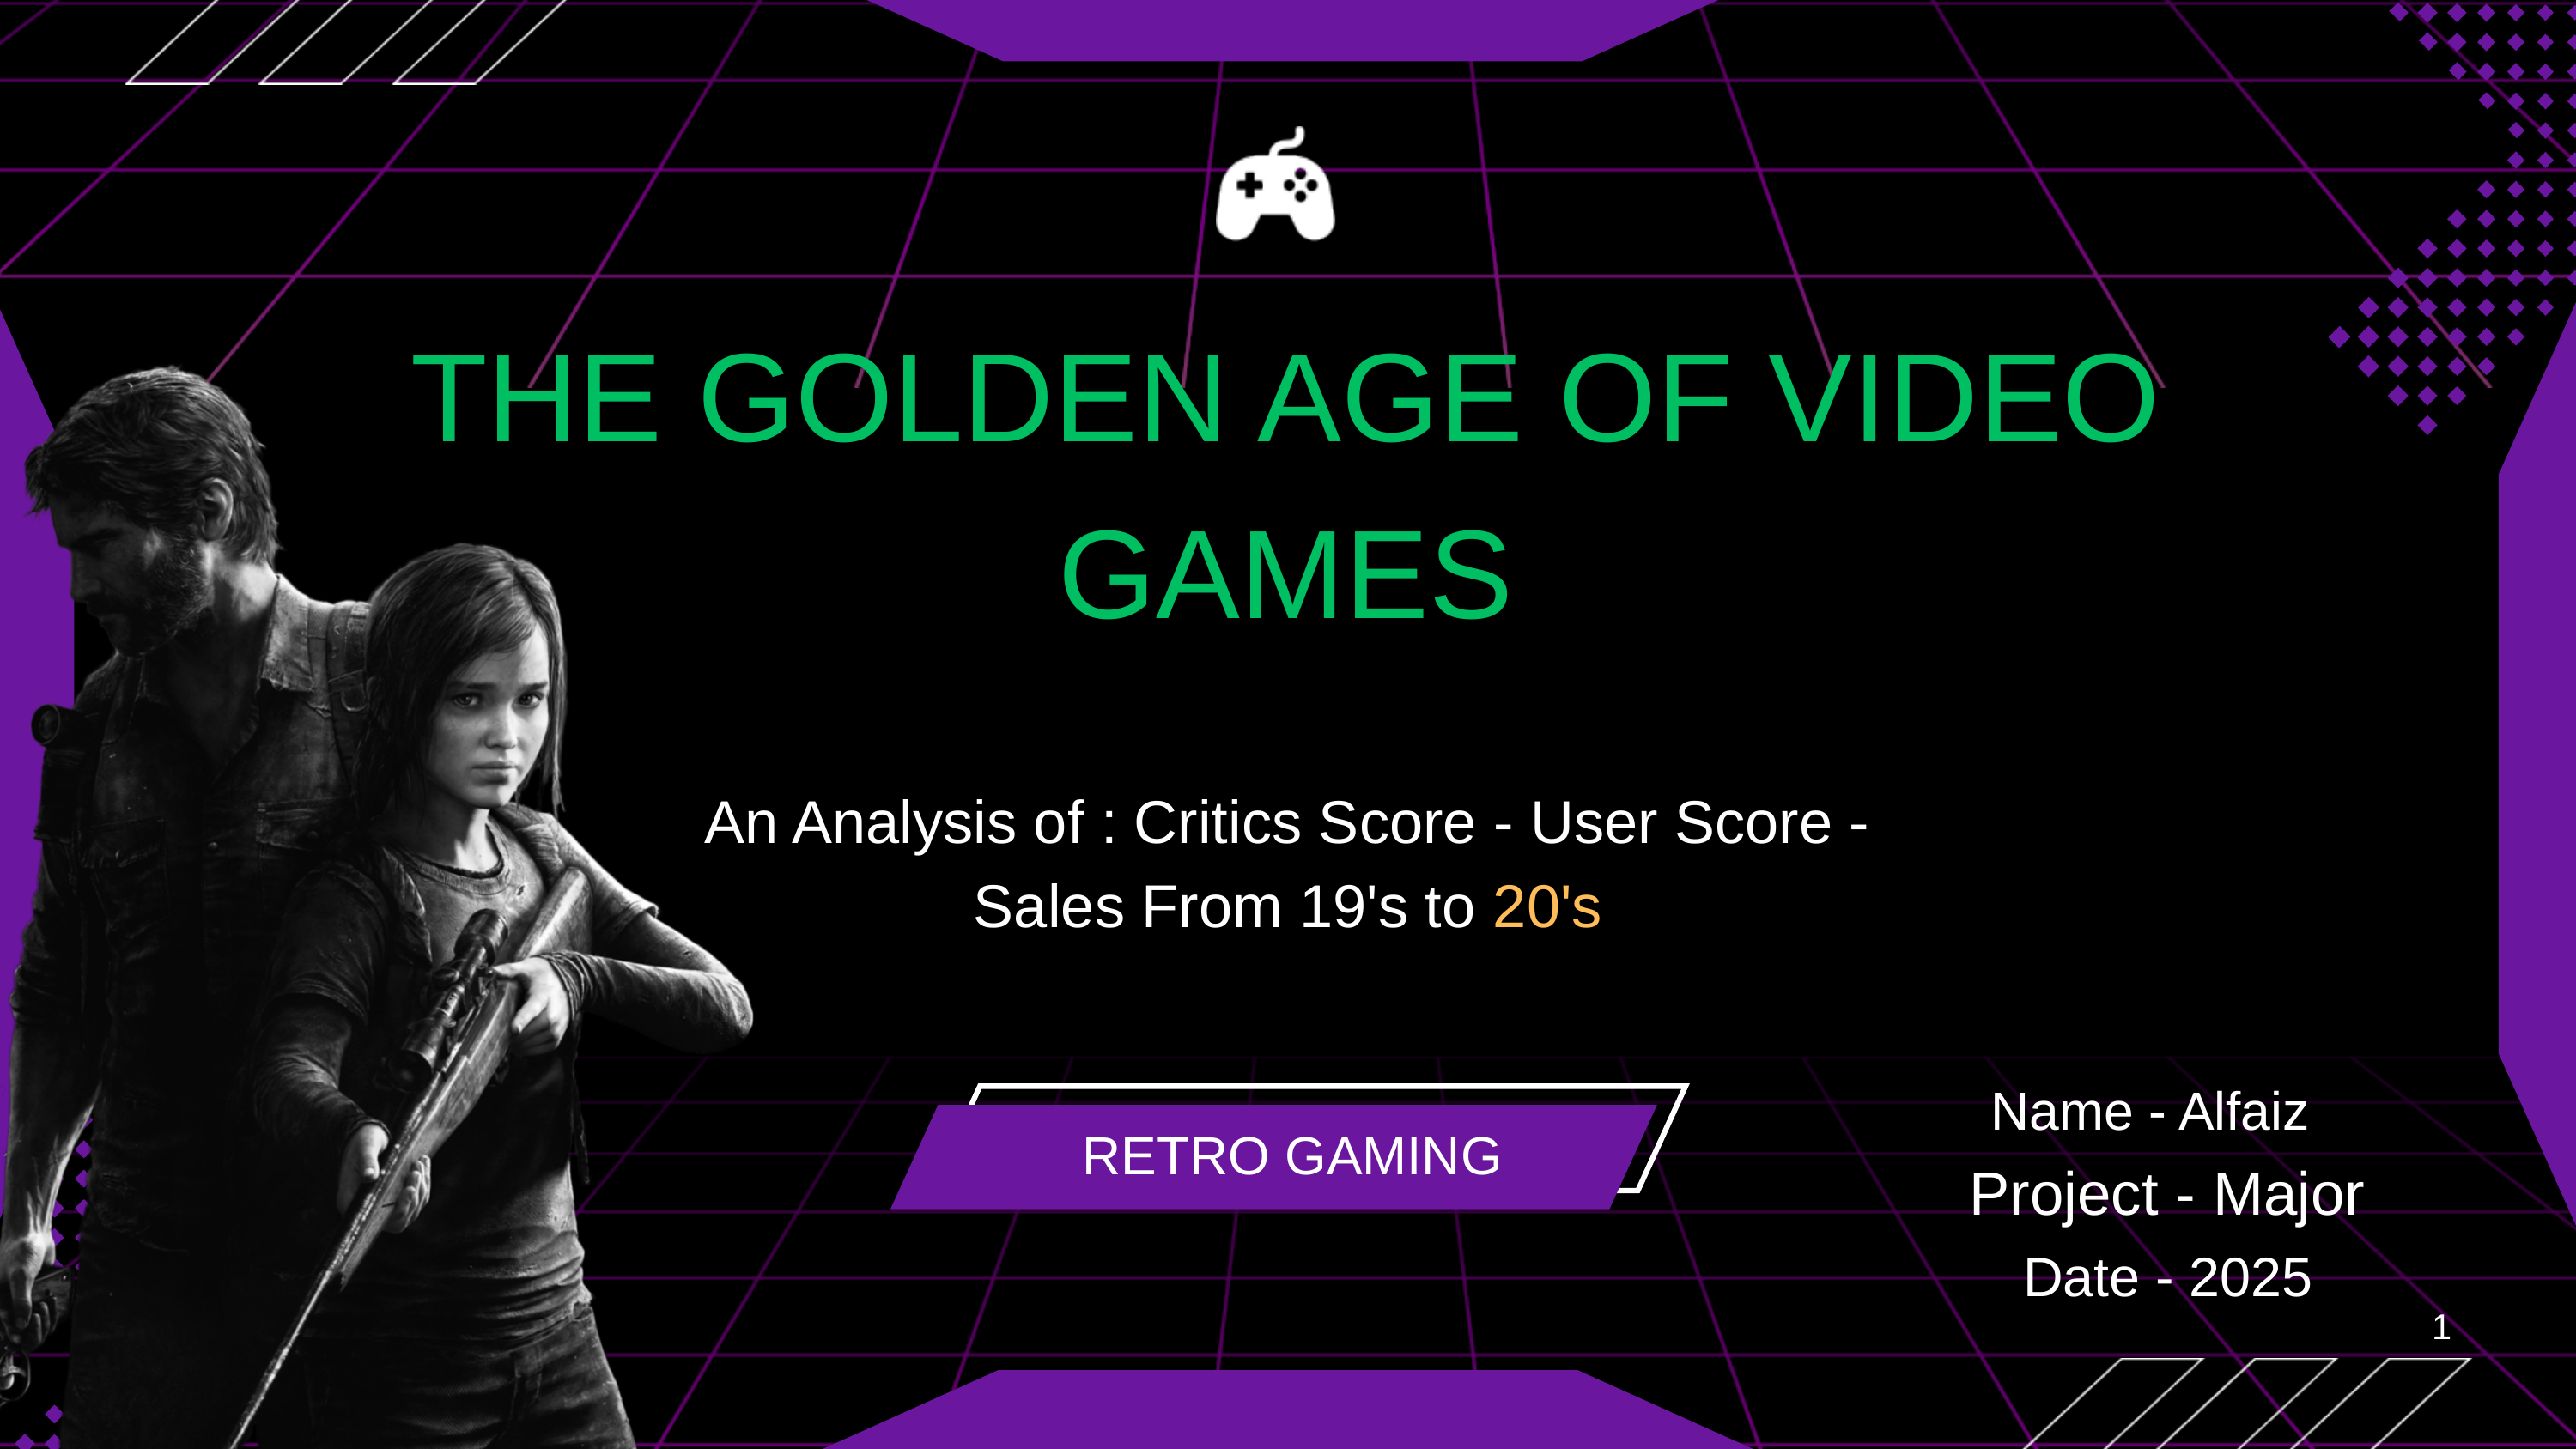

THE GOLDEN AGE OF VIDEO GAMES

An Analysis of : Critics Score - User Score -
Sales From 19's to 20's

Name - Alfaiz

RETRO GAMING
Project - Major
Date - 2025
1